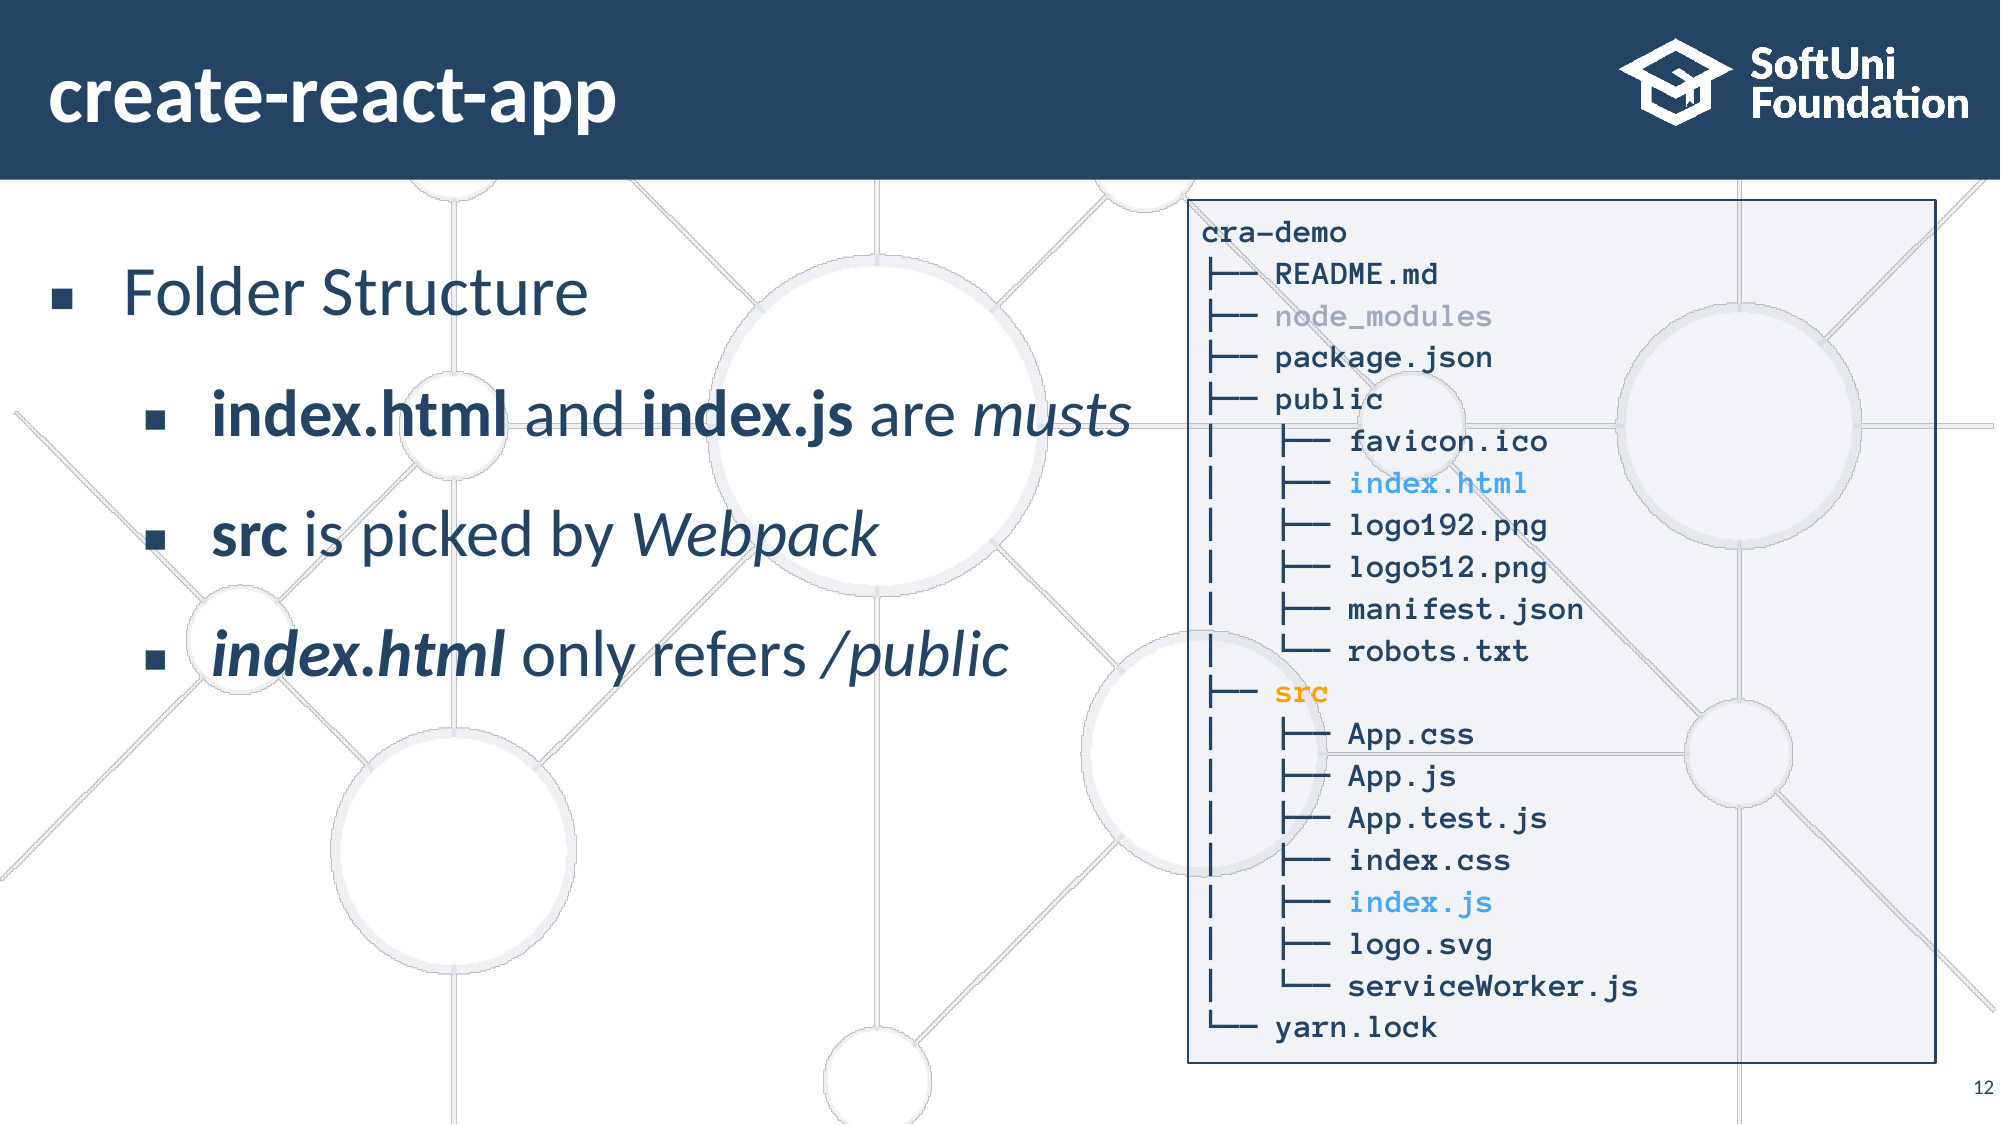

# create-react-app
Folder Structure
index.html and index.js are musts
src is picked by Webpack
index.html only refers /public
cra-demo
├── README.md
├── node_modules
├── package.json
├── public
│   ├── favicon.ico
│   ├── index.html
│   ├── logo192.png
│   ├── logo512.png
│   ├── manifest.json
│   └── robots.txt
├── src
│   ├── App.css
│   ├── App.js
│   ├── App.test.js
│   ├── index.css
│   ├── index.js
│   ├── logo.svg
│   └── serviceWorker.js
└── yarn.lock

12